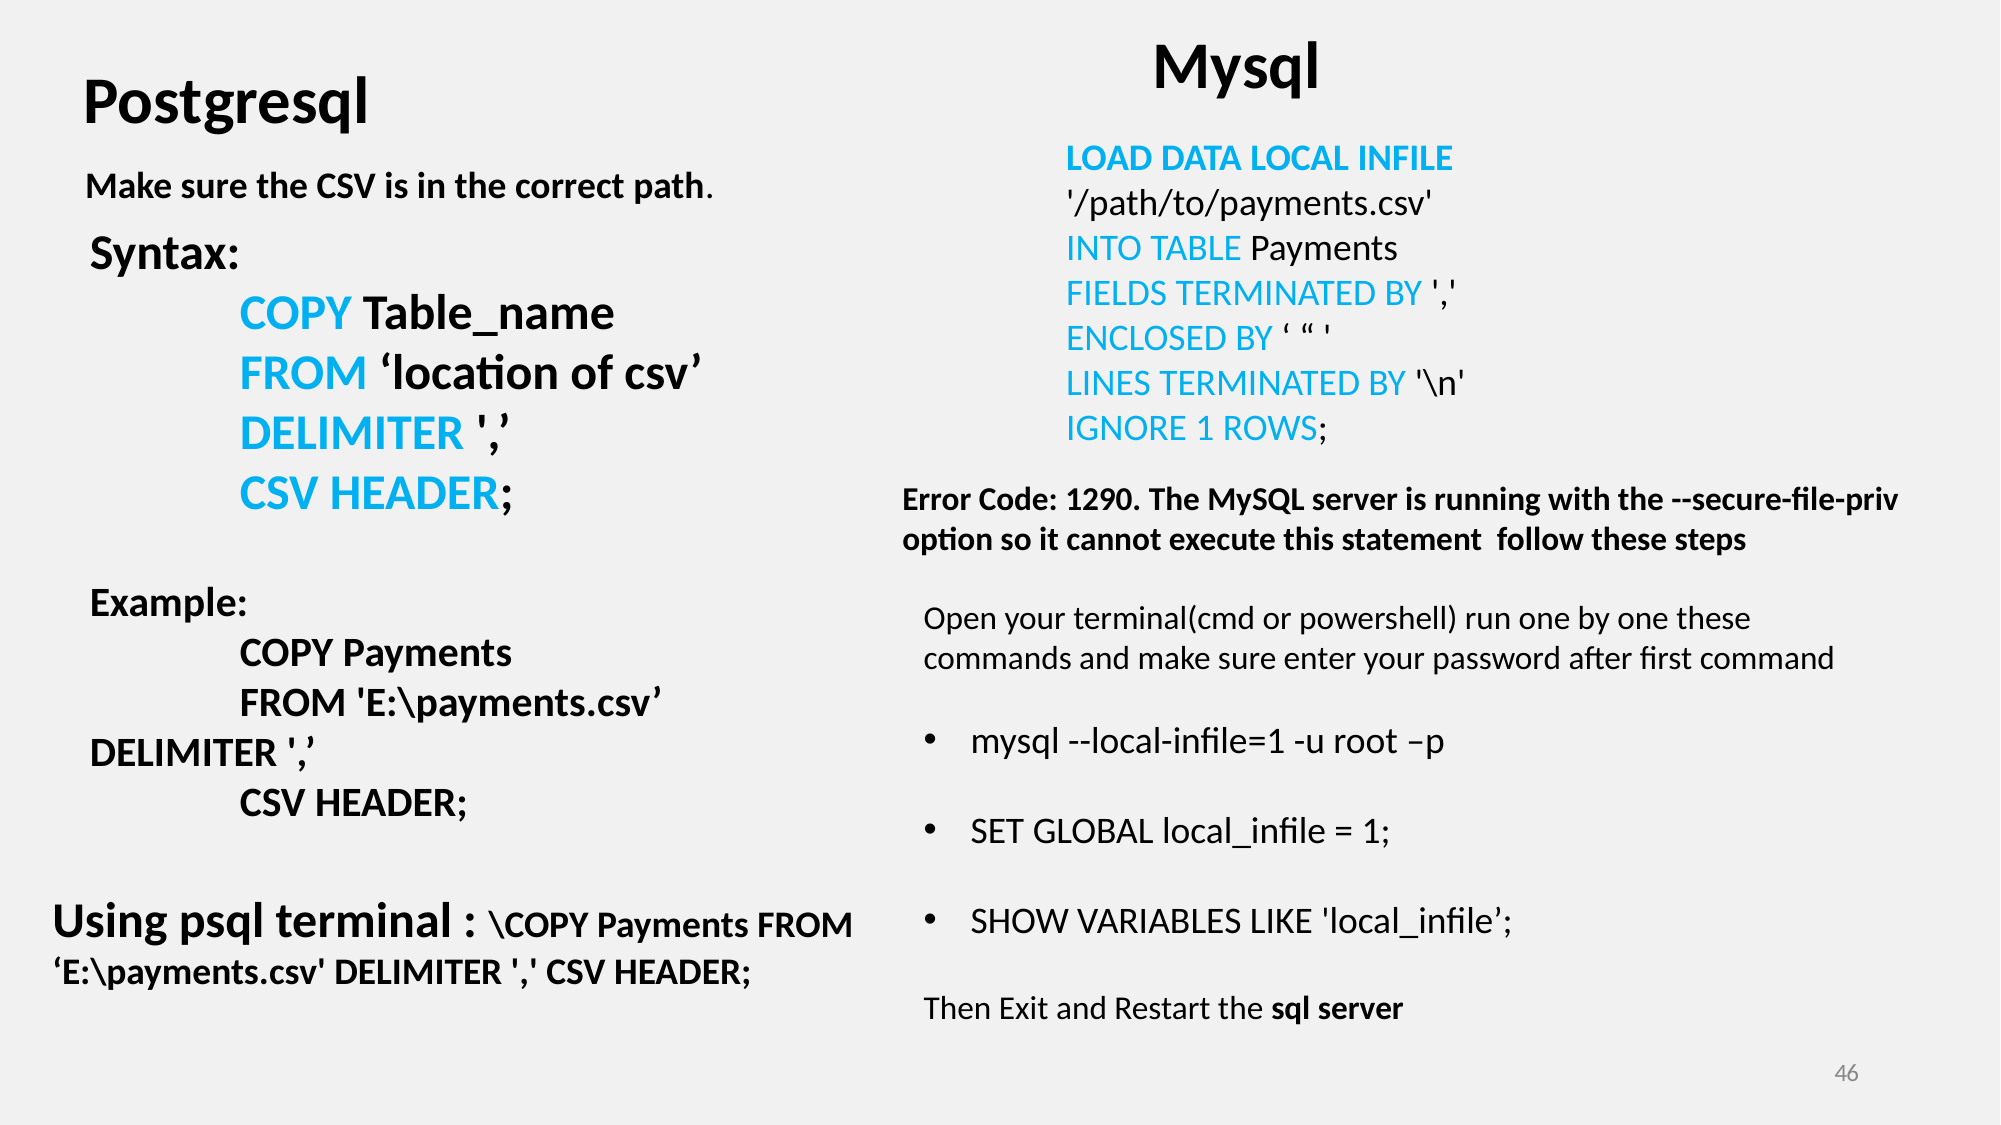

Mysql
Postgresql
LOAD DATA LOCAL INFILE '/path/to/payments.csv'
INTO TABLE Payments
FIELDS TERMINATED BY ','
ENCLOSED BY ‘ “ '
LINES TERMINATED BY '\n'
IGNORE 1 ROWS;
Make sure the CSV is in the correct path.
Syntax:
	COPY Table_name
	FROM ‘location of csv’
	DELIMITER ',’
	CSV HEADER;

Error Code: 1290. The MySQL server is running with the --secure-file-priv option so it cannot execute this statement  follow these steps
Example:
	COPY Payments
	FROM 'E:\payments.csv’ 	DELIMITER ',’
 	CSV HEADER;

Open your terminal(cmd or powershell) run one by one these commands and make sure enter your password after first command

mysql --local-infile=1 -u root –p

SET GLOBAL local_infile = 1;

SHOW VARIABLES LIKE 'local_infile’;

Then Exit and Restart the sql server

Using psql terminal : \COPY Payments FROM ‘E:\payments.csv' DELIMITER ',' CSV HEADER;

46